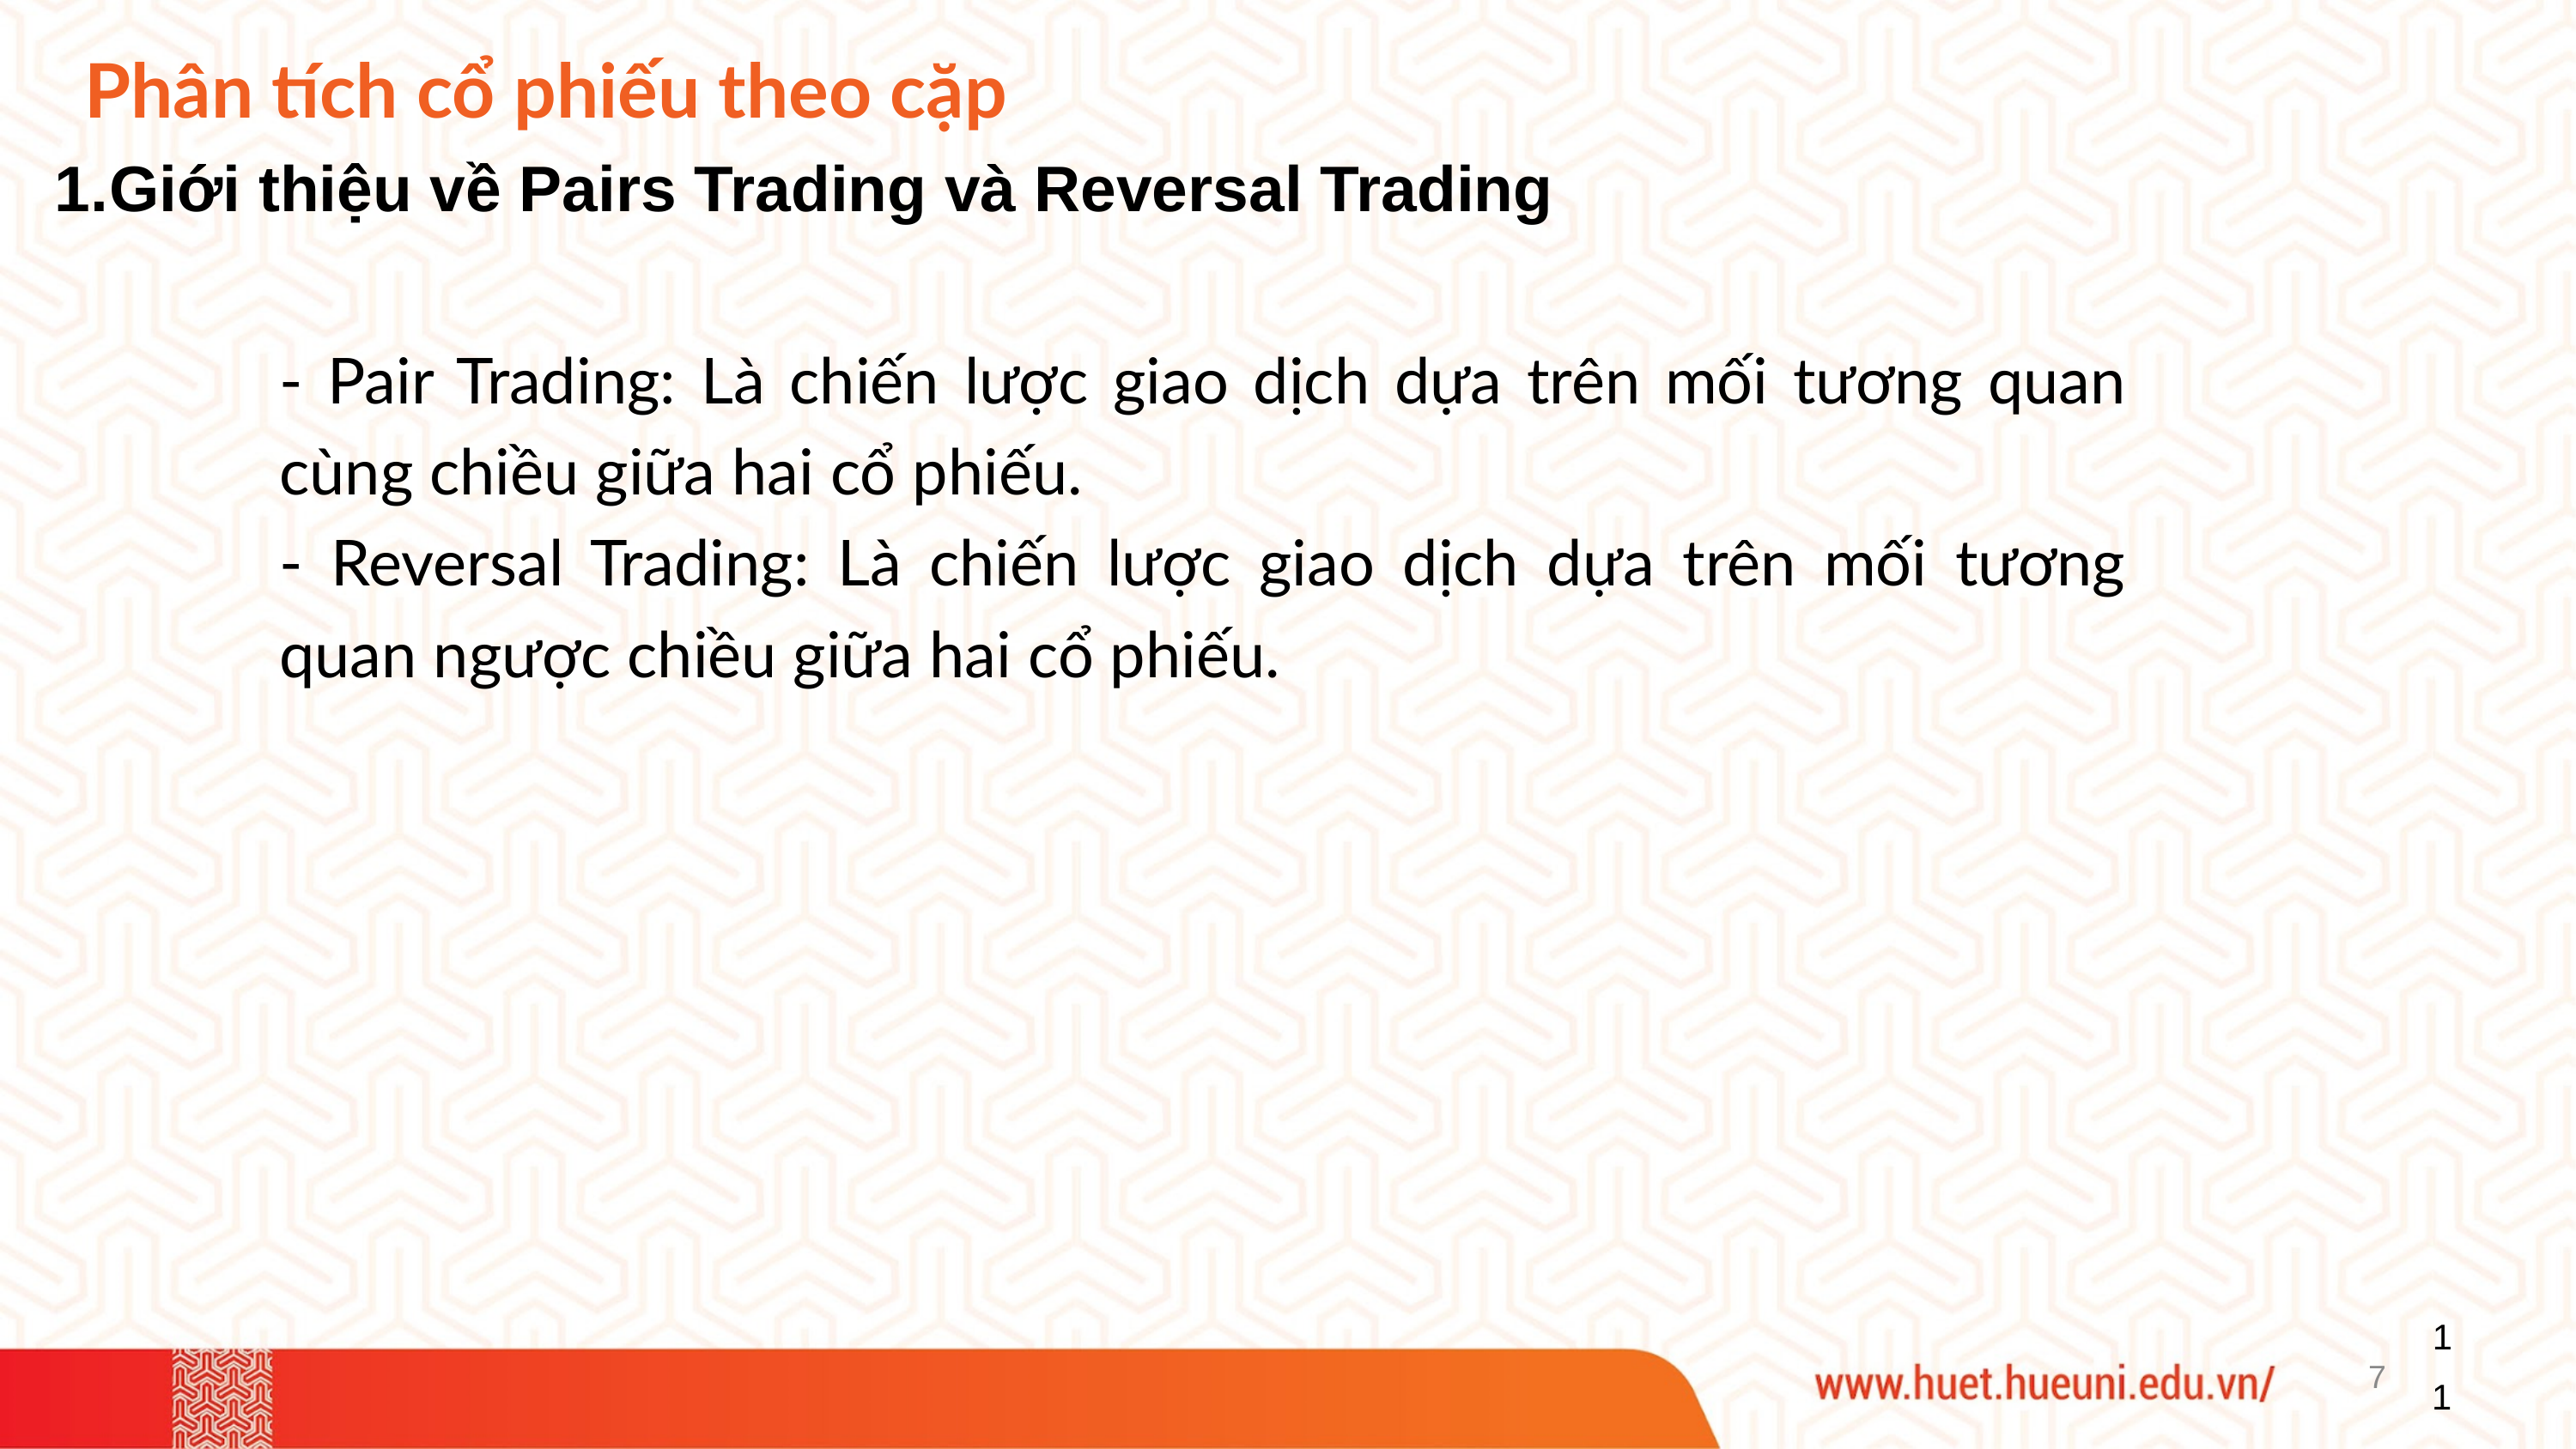

Phân tích cổ phiếu theo cặp
Giới thiệu về Pairs Trading và Reversal Trading
- Pair Trading: Là chiến lược giao dịch dựa trên mối tương quan cùng chiều giữa hai cổ phiếu.
- Reversal Trading: Là chiến lược giao dịch dựa trên mối tương quan ngược chiều giữa hai cổ phiếu.
11
7